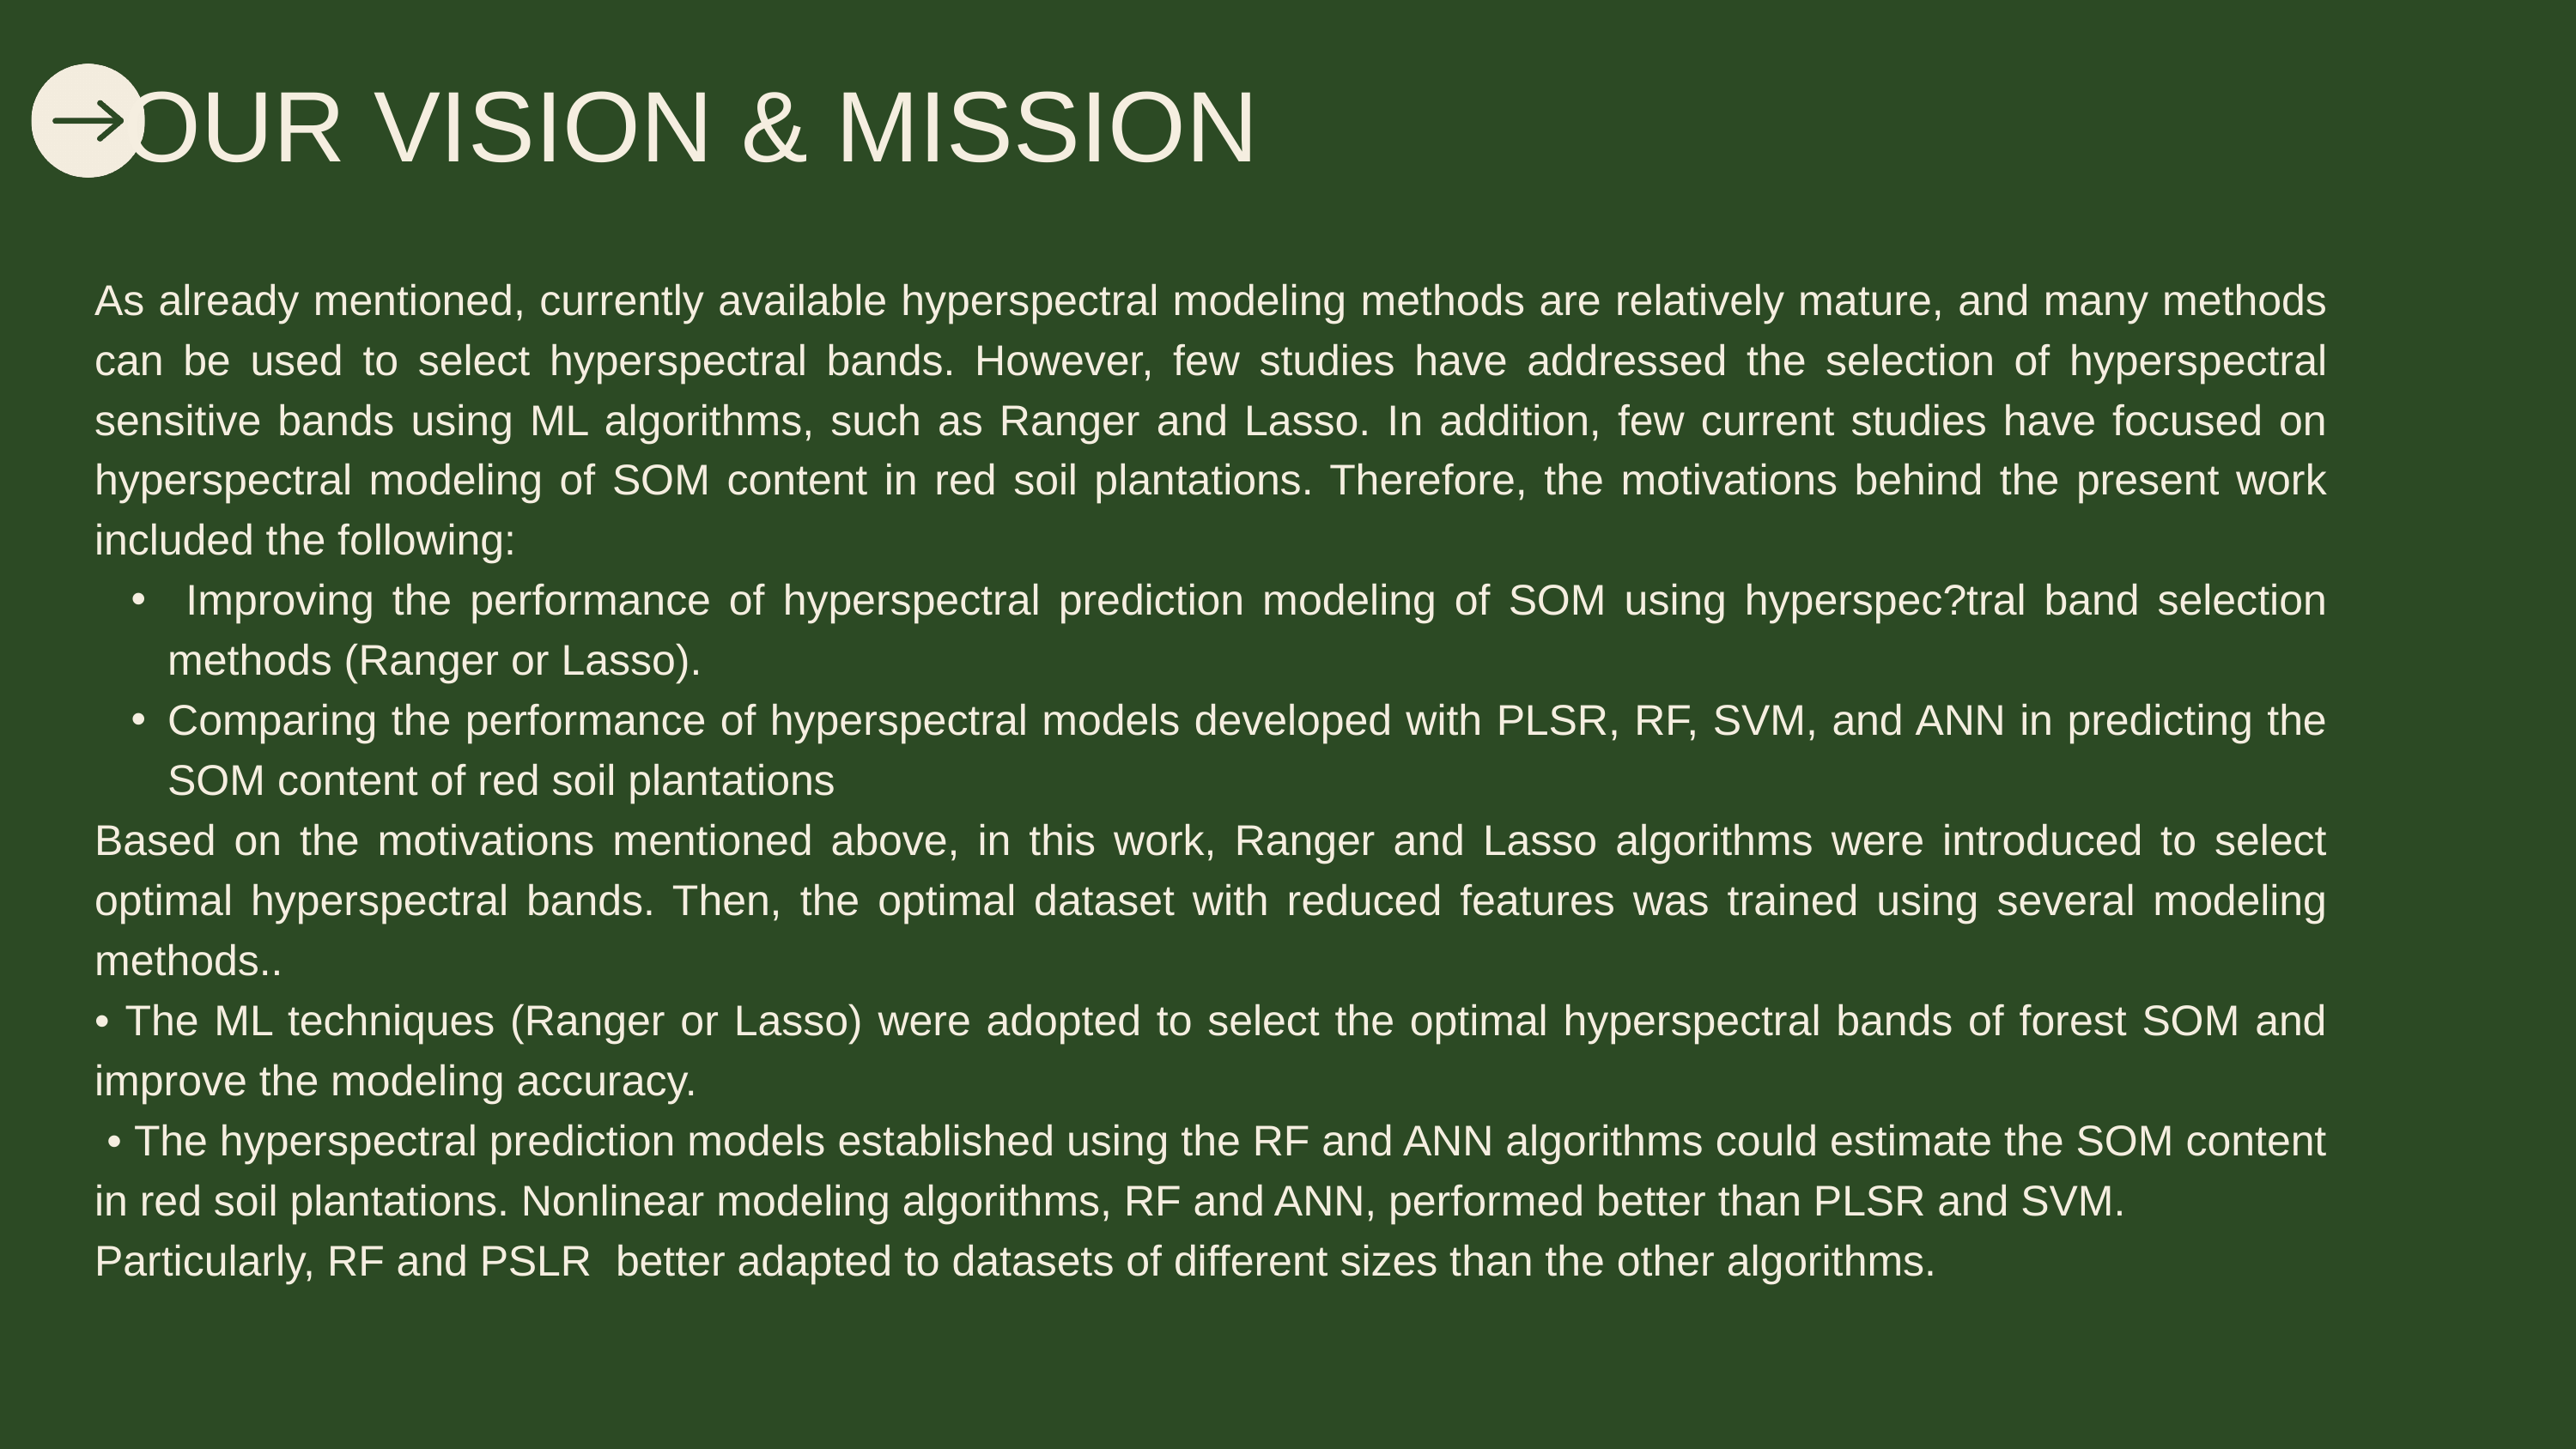

OUR VISION & MISSION

As already mentioned, currently available hyperspectral modeling methods are relatively mature, and many methods can be used to select hyperspectral bands. However, few studies have addressed the selection of hyperspectral sensitive bands using ML algorithms, such as Ranger and Lasso. In addition, few current studies have focused on hyperspectral modeling of SOM content in red soil plantations. Therefore, the motivations behind the present work included the following:
 Improving the performance of hyperspectral prediction modeling of SOM using hyperspec?tral band selection methods (Ranger or Lasso).
Comparing the performance of hyperspectral models developed with PLSR, RF, SVM, and ANN in predicting the SOM content of red soil plantations
Based on the motivations mentioned above, in this work, Ranger and Lasso algorithms were introduced to select optimal hyperspectral bands. Then, the optimal dataset with reduced features was trained using several modeling methods..
• The ML techniques (Ranger or Lasso) were adopted to select the optimal hyperspectral bands of forest SOM and improve the modeling accuracy.
 • The hyperspectral prediction models established using the RF and ANN algorithms could estimate the SOM content in red soil plantations. Nonlinear modeling algorithms, RF and ANN, performed better than PLSR and SVM.
Particularly, RF and PSLR  better adapted to datasets of different sizes than the other algorithms.